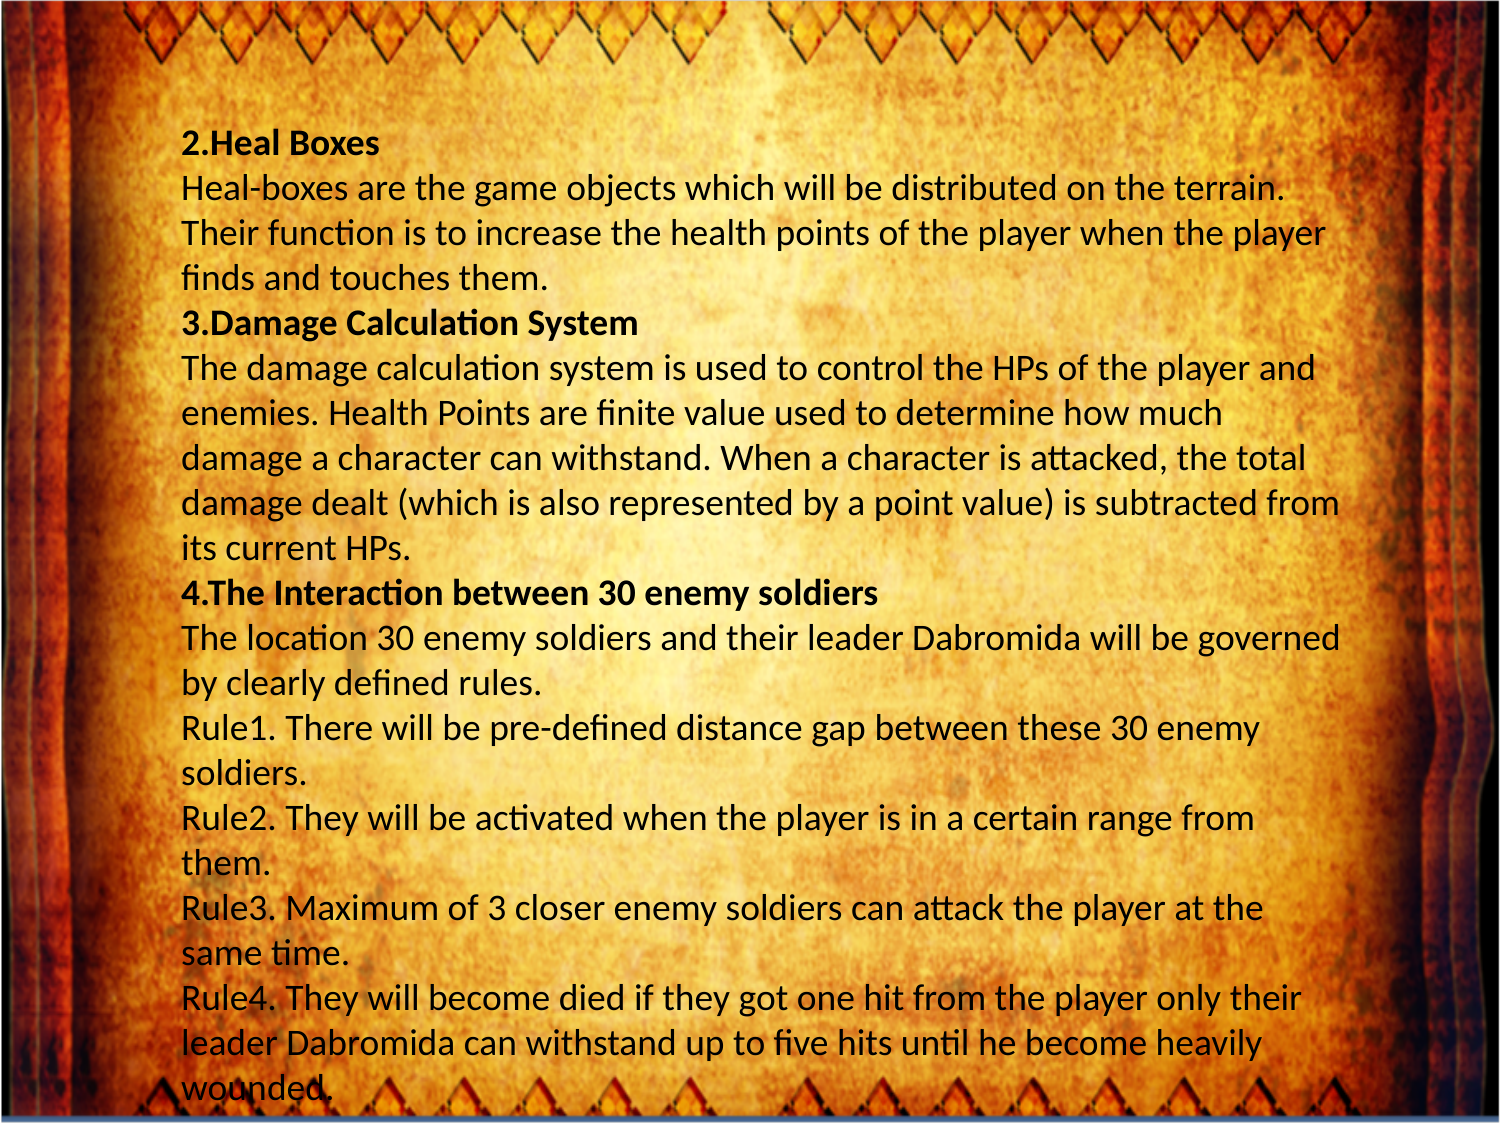

2.Heal Boxes
Heal-boxes are the game objects which will be distributed on the terrain.  Their function is to increase the health points of the player when the player finds and touches them.
3.Damage Calculation System
The damage calculation system is used to control the HPs of the player and enemies. Health Points are finite value used to determine how much damage a character can withstand. When a character is attacked, the total damage dealt (which is also represented by a point value) is subtracted from its current HPs.
4.The Interaction between 30 enemy soldiers
The location 30 enemy soldiers and their leader Dabromida will be governed by clearly defined rules.
Rule1. There will be pre-defined distance gap between these 30 enemy soldiers.
Rule2. They will be activated when the player is in a certain range from them.
Rule3. Maximum of 3 closer enemy soldiers can attack the player at the same time.
Rule4. They will become died if they got one hit from the player only their leader Dabromida can withstand up to five hits until he become heavily wounded.